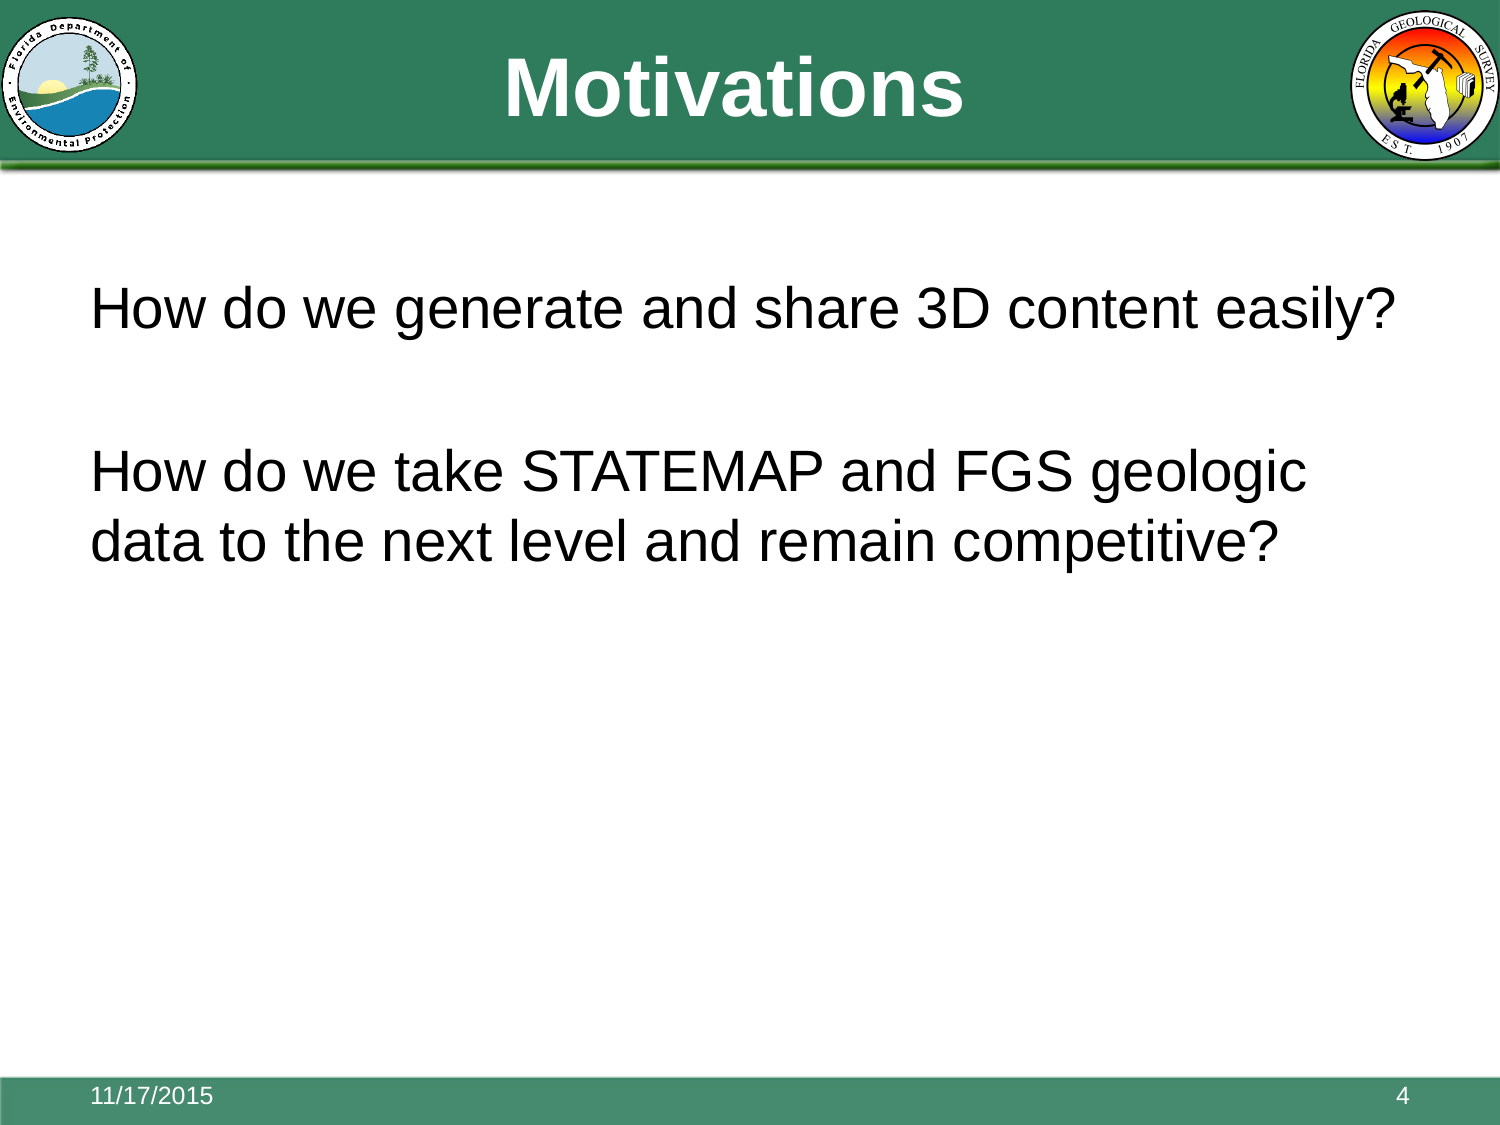

Motivations
How do we generate and share 3D content easily?

How do we take STATEMAP and FGS geologic data to the next level and remain competitive?
11/17/2015
4